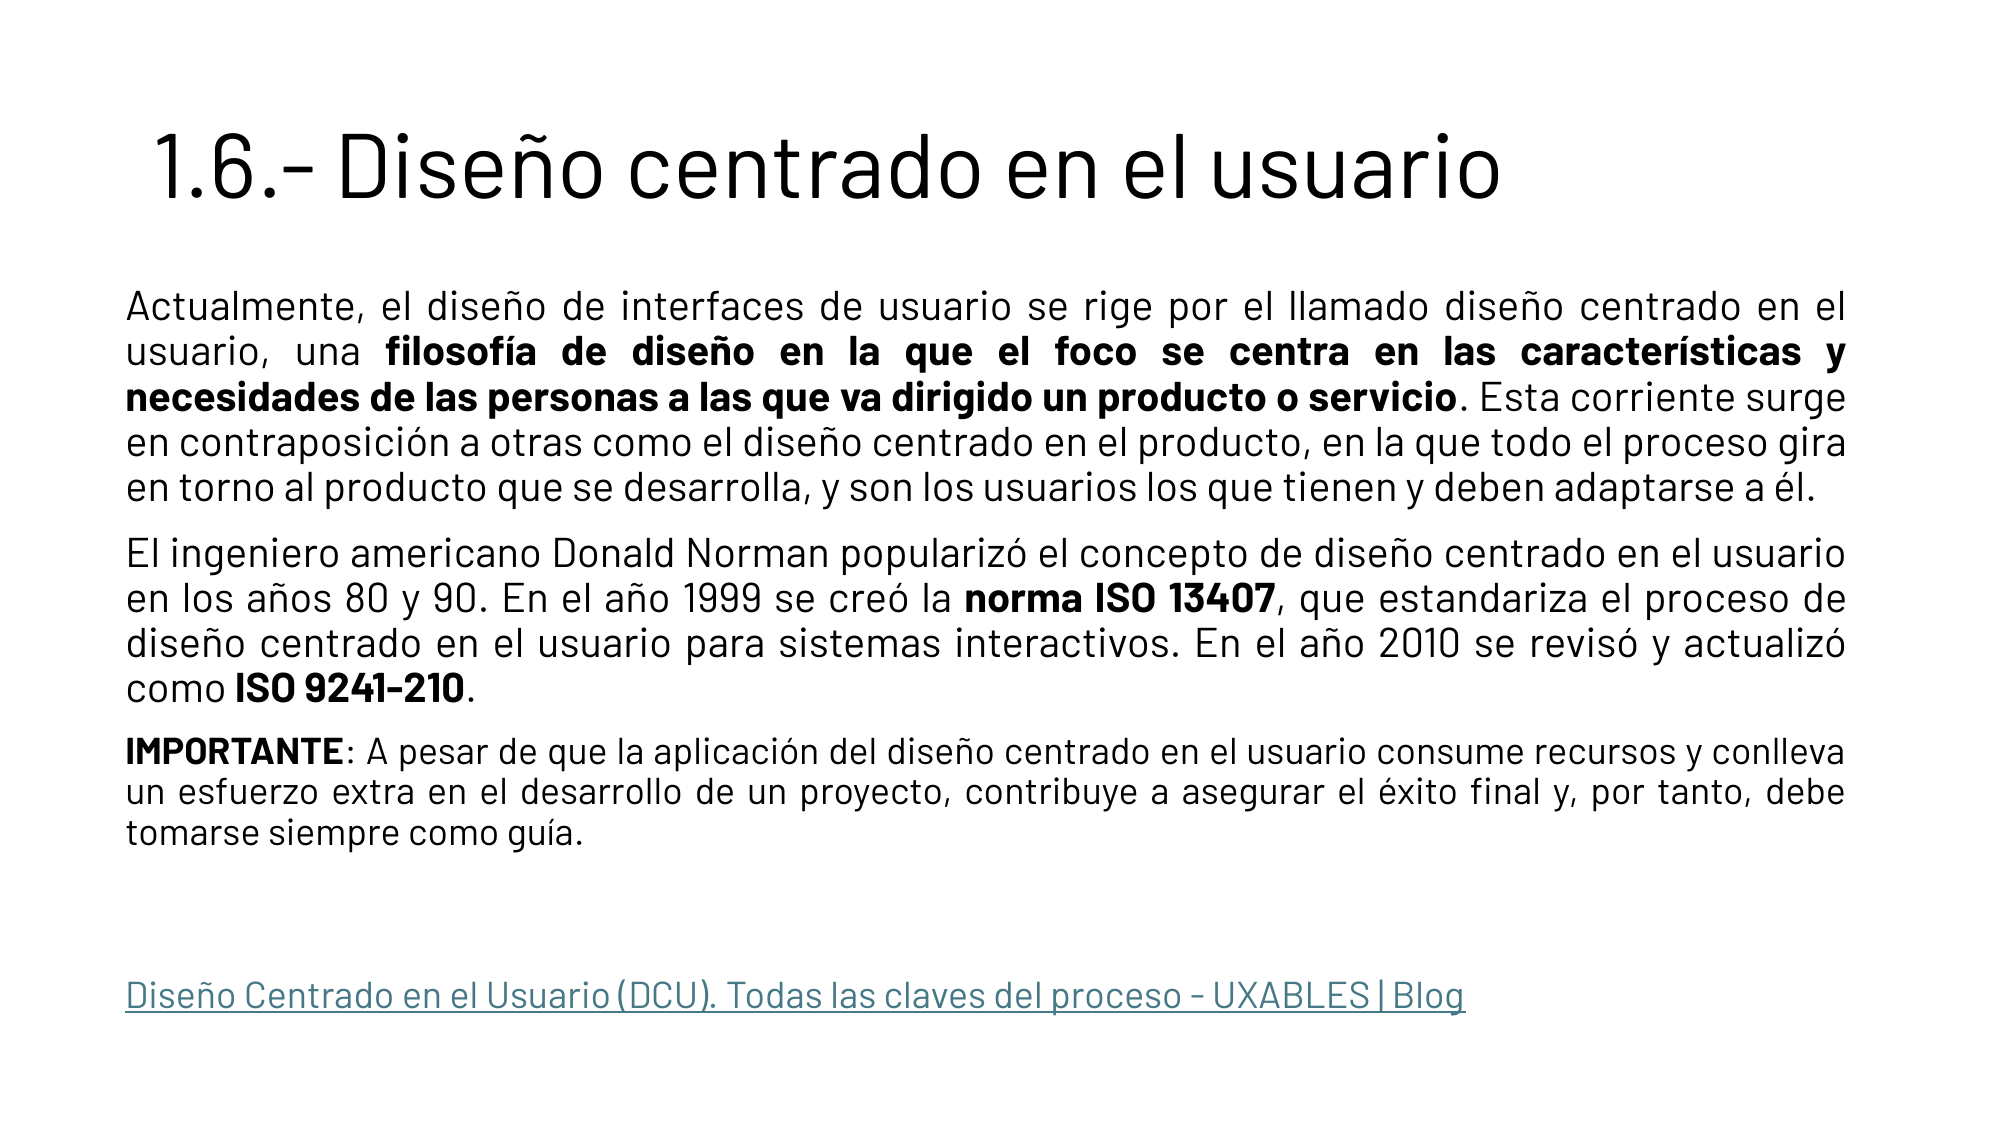

# 1.6.- Diseño centrado en el usuario
Actualmente, el diseño de interfaces de usuario se rige por el llamado diseño centrado en el usuario, una filosofía de diseño en la que el foco se centra en las características y necesidades de las personas a las que va dirigido un producto o servicio. Esta corriente surge en contraposición a otras como el diseño centrado en el producto, en la que todo el proceso gira en torno al producto que se desarrolla, y son los usuarios los que tienen y deben adaptarse a él.
El ingeniero americano Donald Norman popularizó el concepto de diseño centrado en el usuario en los años 80 y 90. En el año 1999 se creó la norma ISO 13407, que estandariza el proceso de diseño centrado en el usuario para sistemas interactivos. En el año 2010 se revisó y actualizó como ISO 9241-210.
IMPORTANTE: A pesar de que la aplicación del diseño centrado en el usuario consume recursos y conlleva un esfuerzo extra en el desarrollo de un proyecto, contribuye a asegurar el éxito final y, por tanto, debe tomarse siempre como guía.
Diseño Centrado en el Usuario (DCU). Todas las claves del proceso - UXABLES | Blog